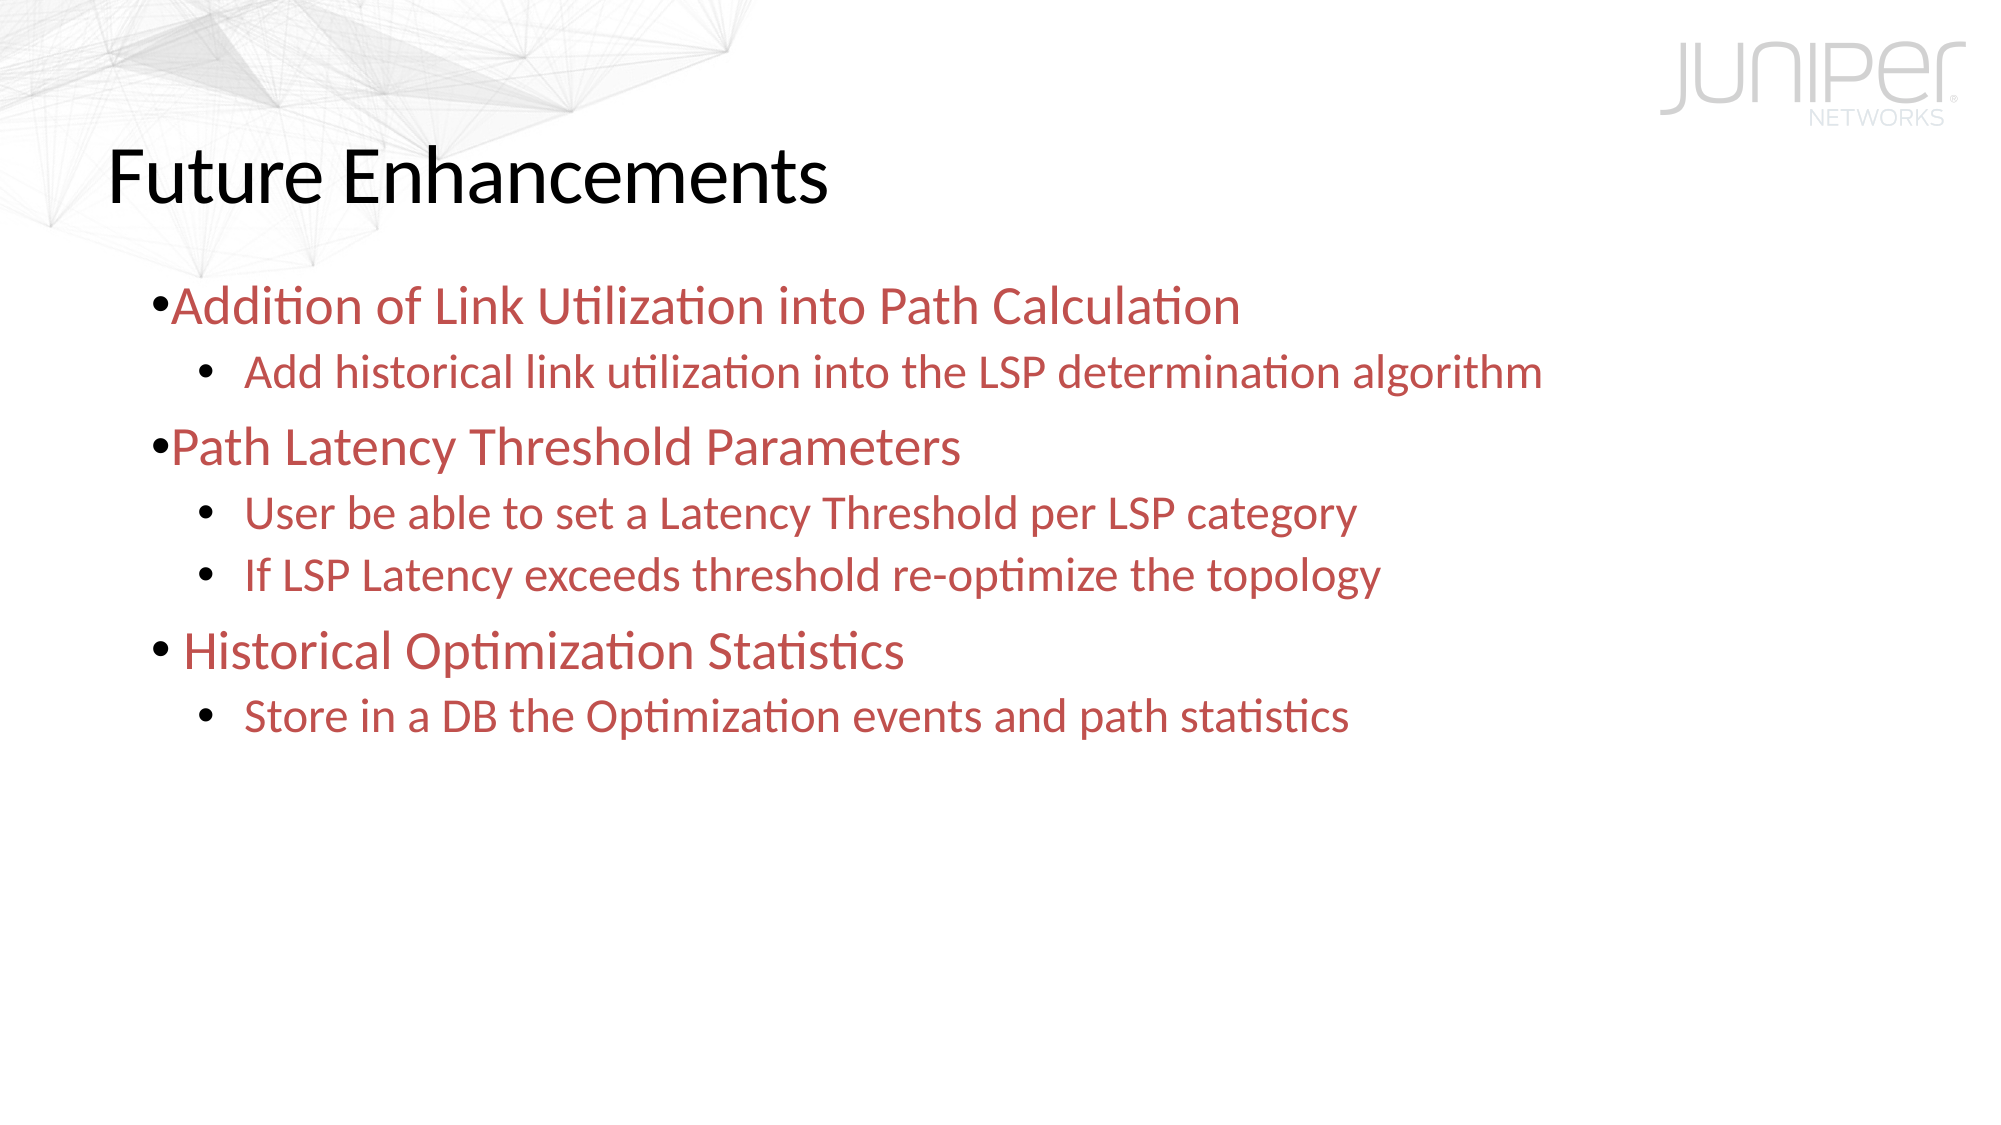

# Future Enhancements
Addition of Link Utilization into Path Calculation
Add historical link utilization into the LSP determination algorithm
Path Latency Threshold Parameters
User be able to set a Latency Threshold per LSP category
If LSP Latency exceeds threshold re-optimize the topology
 Historical Optimization Statistics
Store in a DB the Optimization events and path statistics